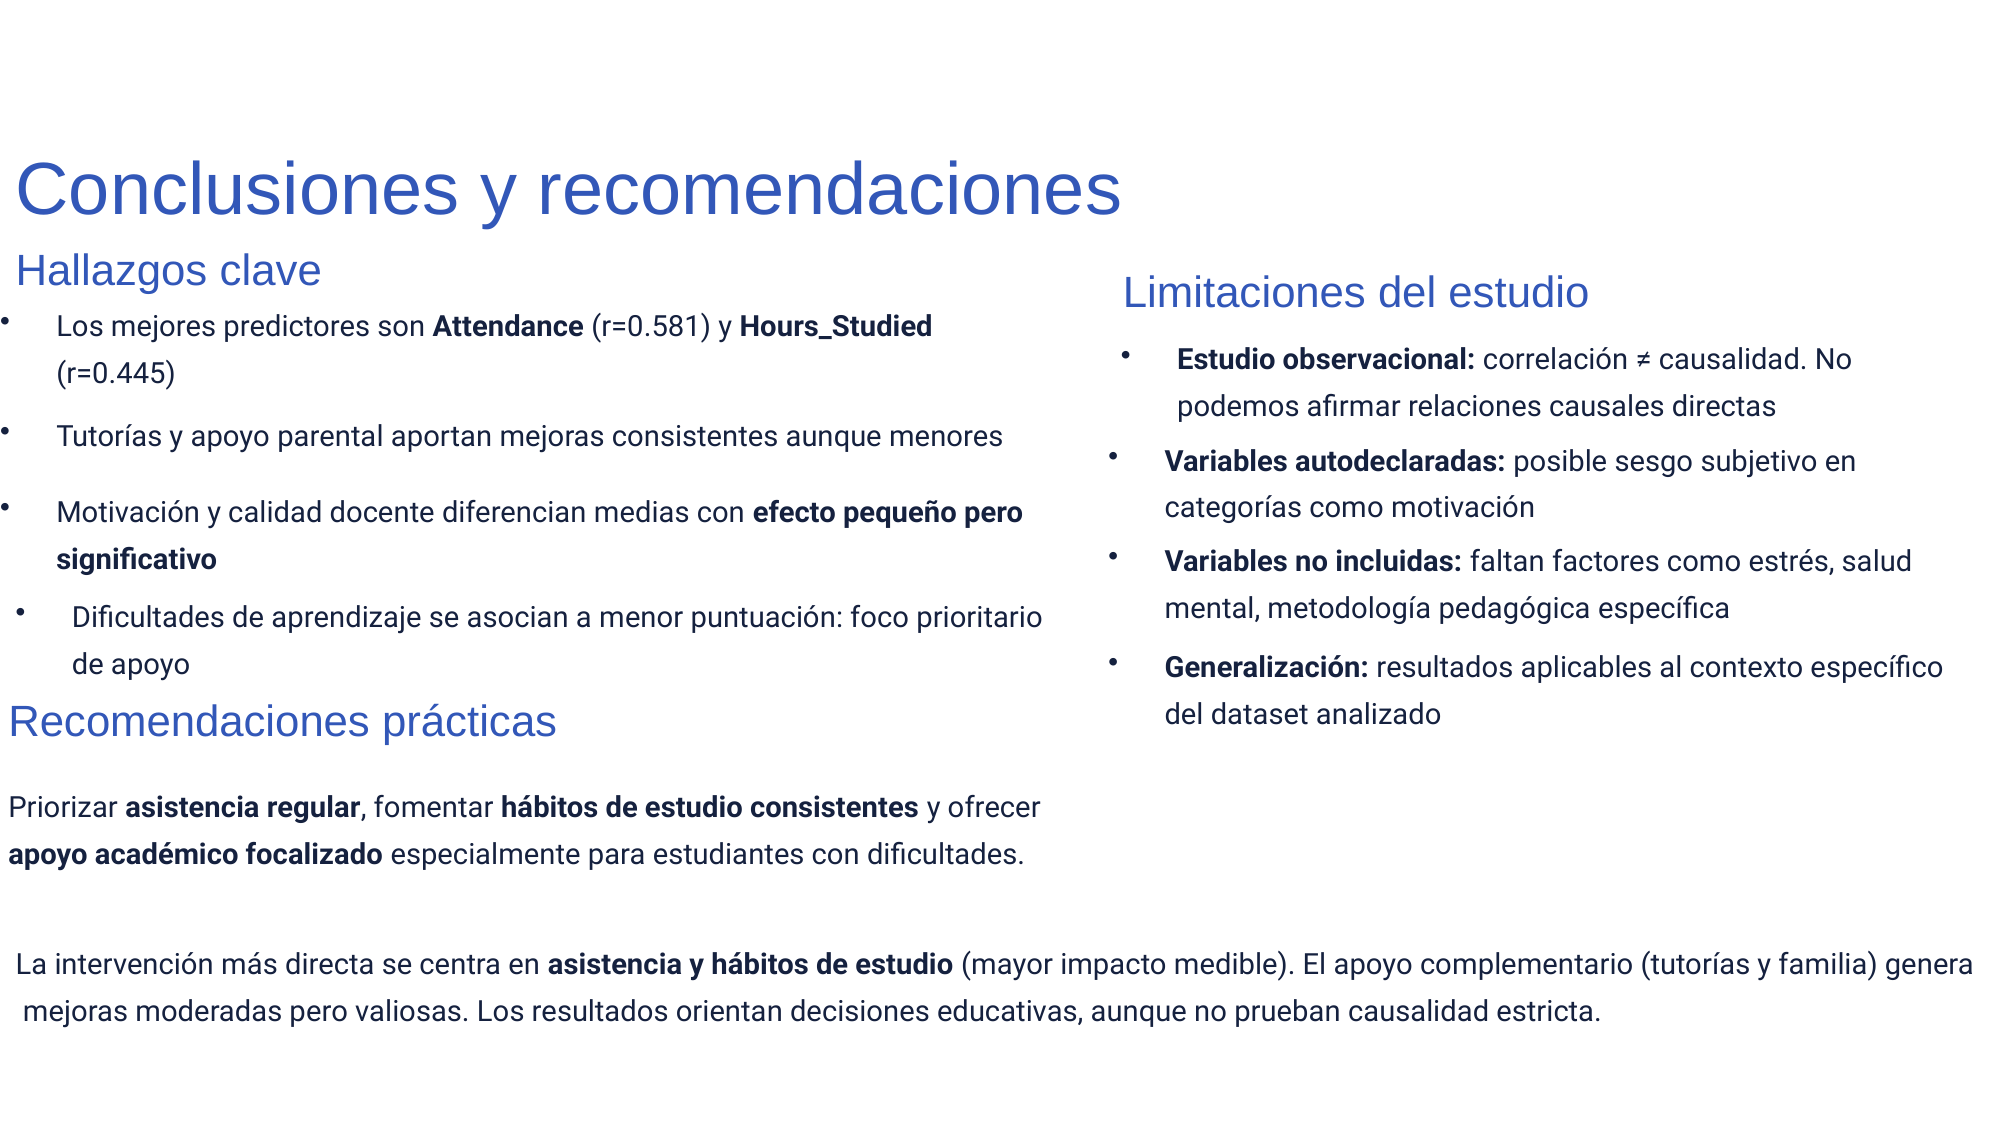

Conclusiones y recomendaciones
Hallazgos clave
Limitaciones del estudio
Los mejores predictores son Attendance (r=0.581) y Hours_Studied (r=0.445)
Estudio observacional: correlación ≠ causalidad. No podemos afirmar relaciones causales directas
Tutorías y apoyo parental aportan mejoras consistentes aunque menores
Variables autodeclaradas: posible sesgo subjetivo en categorías como motivación
Motivación y calidad docente diferencian medias con efecto pequeño pero significativo
Variables no incluidas: faltan factores como estrés, salud mental, metodología pedagógica específica
Dificultades de aprendizaje se asocian a menor puntuación: foco prioritario de apoyo
Generalización: resultados aplicables al contexto específico del dataset analizado
Recomendaciones prácticas
Priorizar asistencia regular, fomentar hábitos de estudio consistentes y ofrecer apoyo académico focalizado especialmente para estudiantes con dificultades.
La intervención más directa se centra en asistencia y hábitos de estudio (mayor impacto medible). El apoyo complementario (tutorías y familia) genera
 mejoras moderadas pero valiosas. Los resultados orientan decisiones educativas, aunque no prueban causalidad estricta.